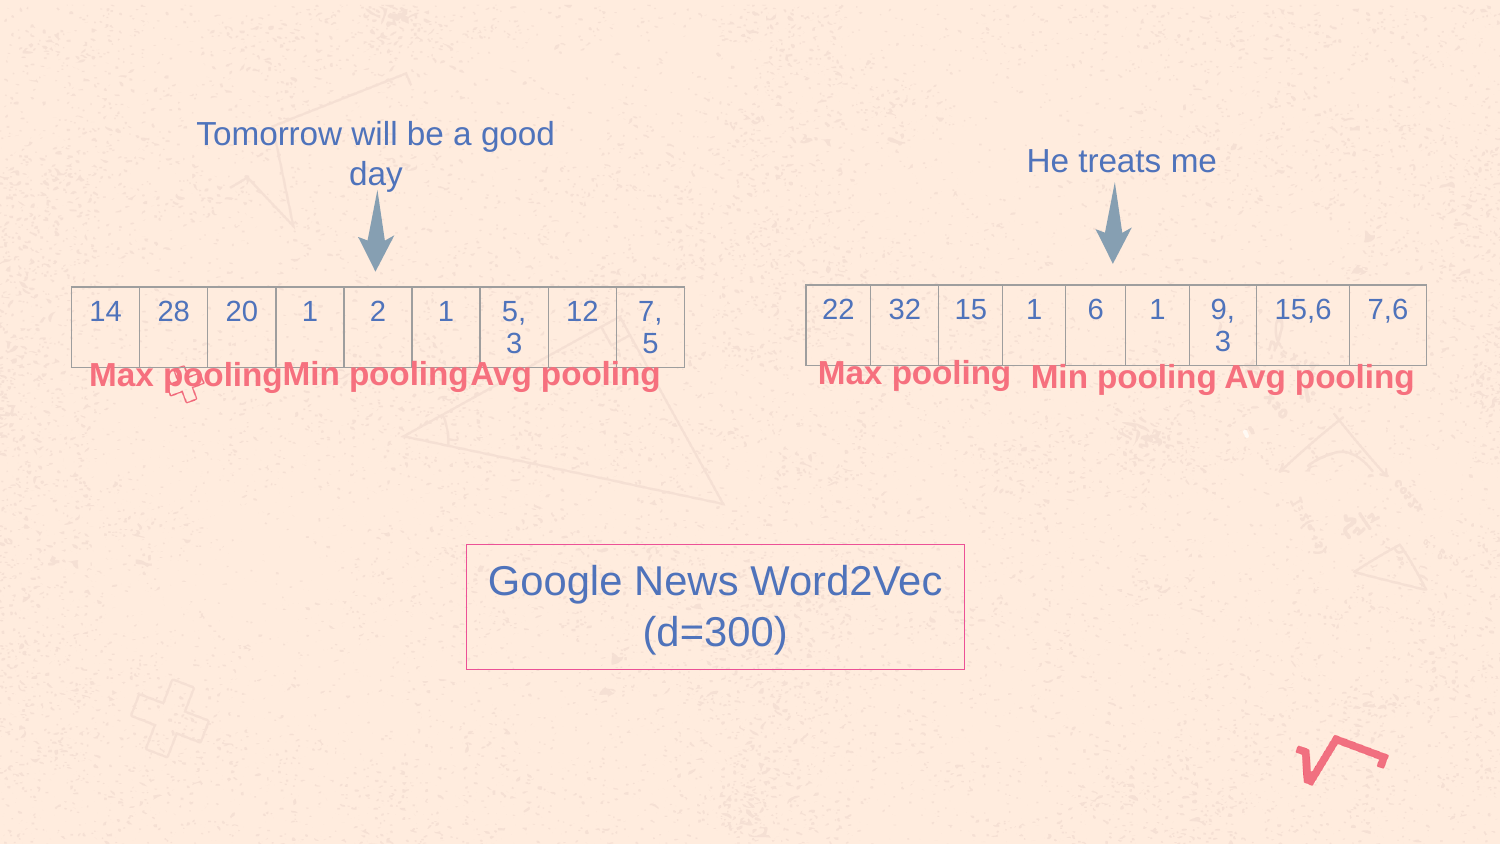

He treats me
Tomorrow will be a good day

| 22 | 32 | 15 | 1 | 6 | 1 | 9,3 | 15,6 | 7,6 |
| --- | --- | --- | --- | --- | --- | --- | --- | --- |
| 14 | 28 | 20 | 1 | 2 | 1 | 5,3 | 12 | 7,5 |
| --- | --- | --- | --- | --- | --- | --- | --- | --- |
Max pooling
Min pooling
Avg pooling
Max pooling
Min pooling
Avg pooling
Google News Word2Vec
(d=300)